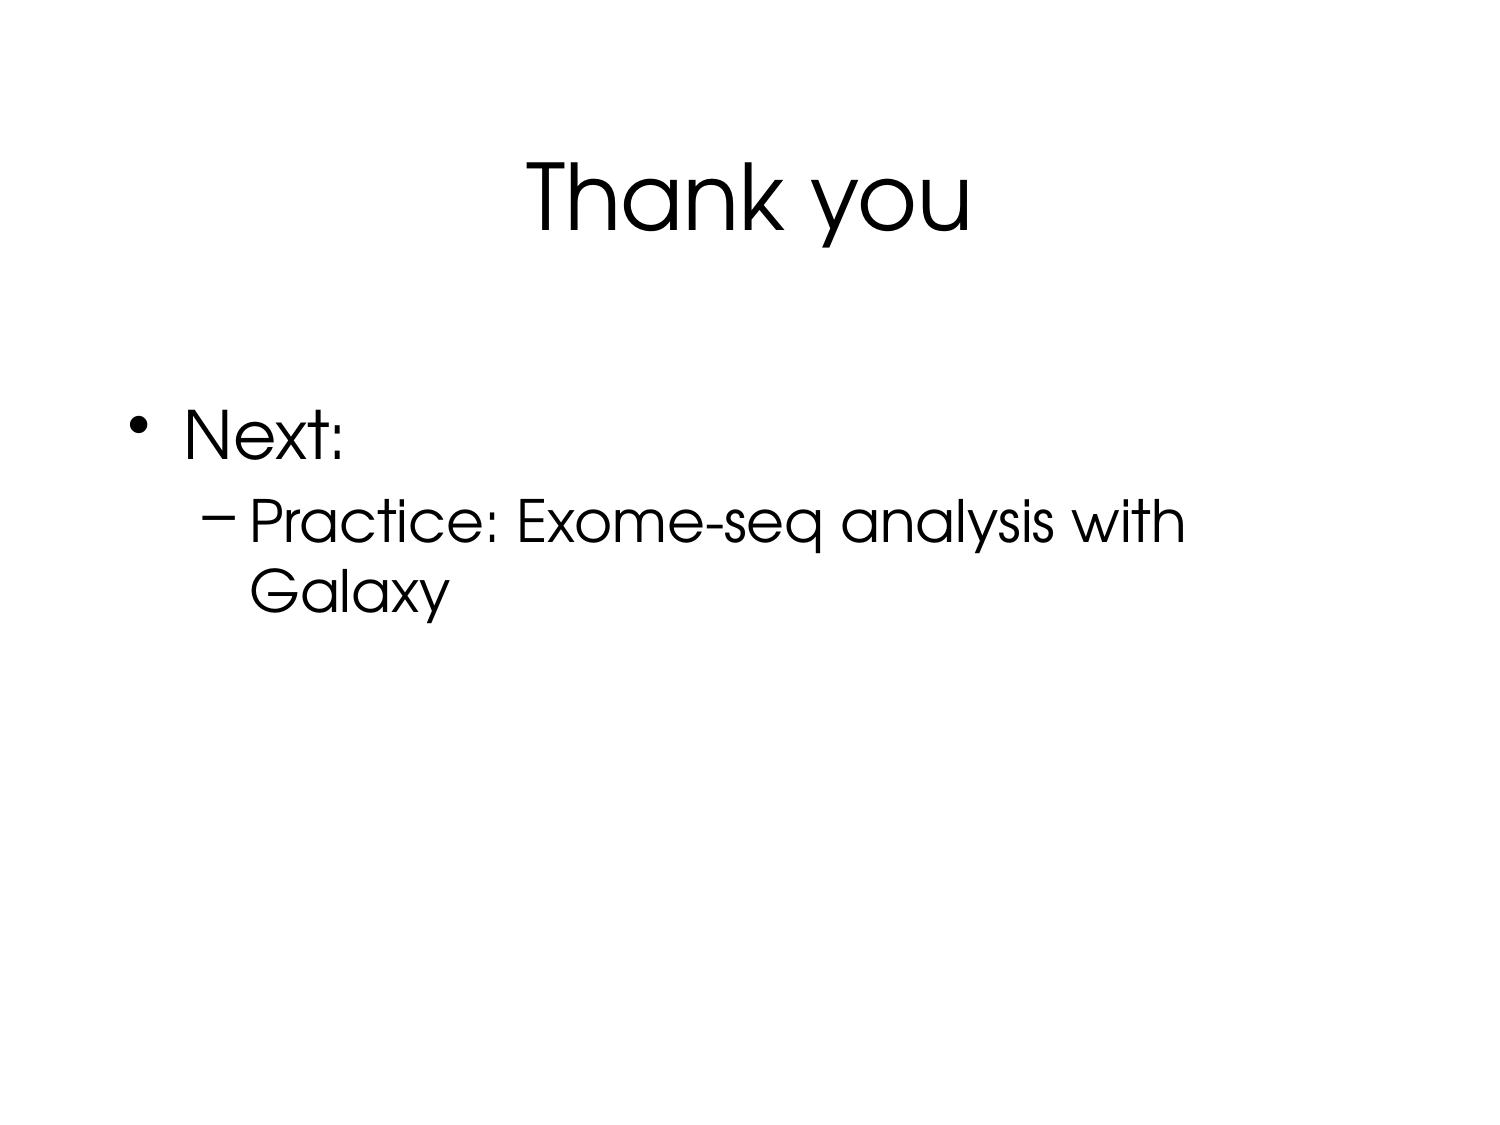

# Thank you
Next:
Practice: Exome-seq analysis with Galaxy